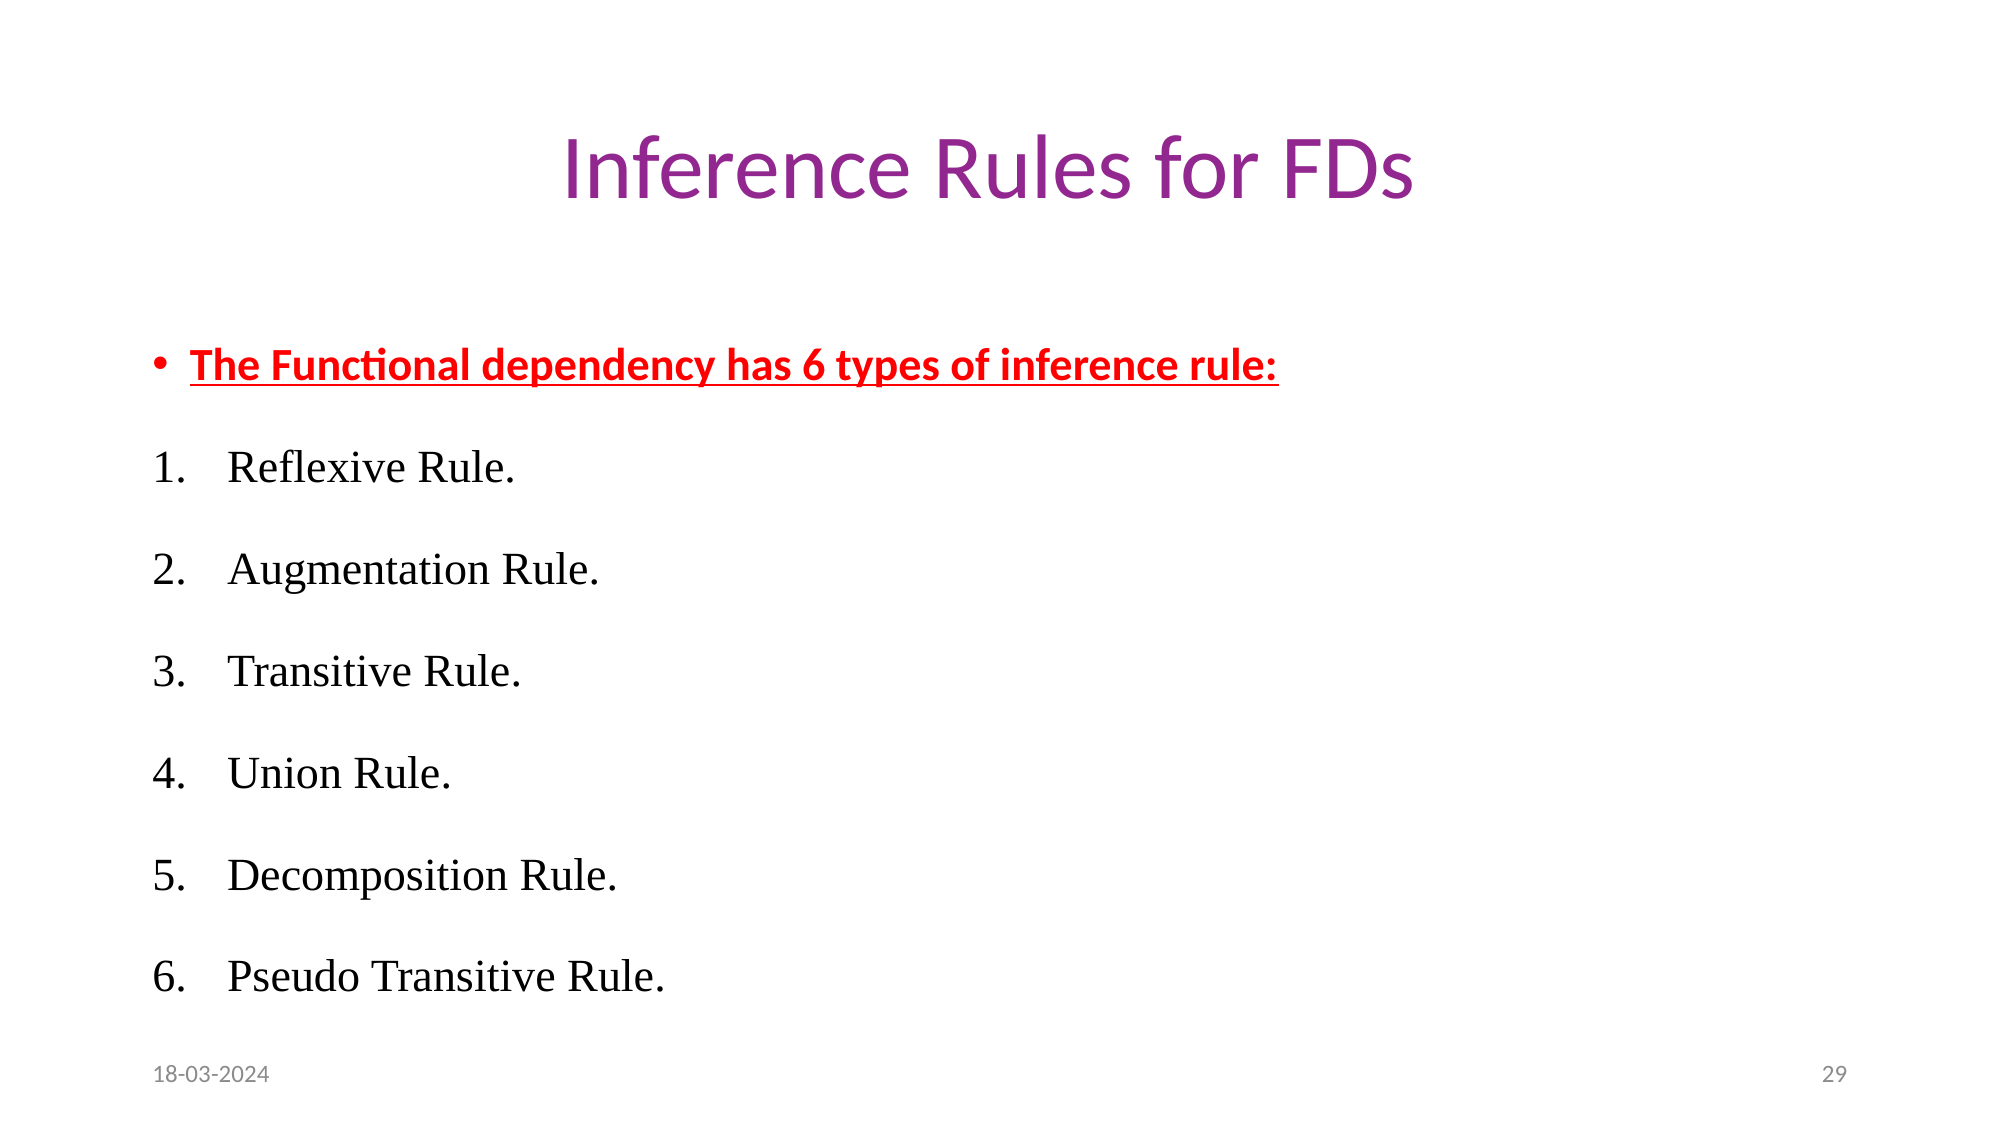

# Inference Rules for FDs
The Functional dependency has 6 types of inference rule:
Reflexive Rule.
Augmentation Rule.
Transitive Rule.
Union Rule.
Decomposition Rule.
Pseudo Transitive Rule.
18-03-2024
29